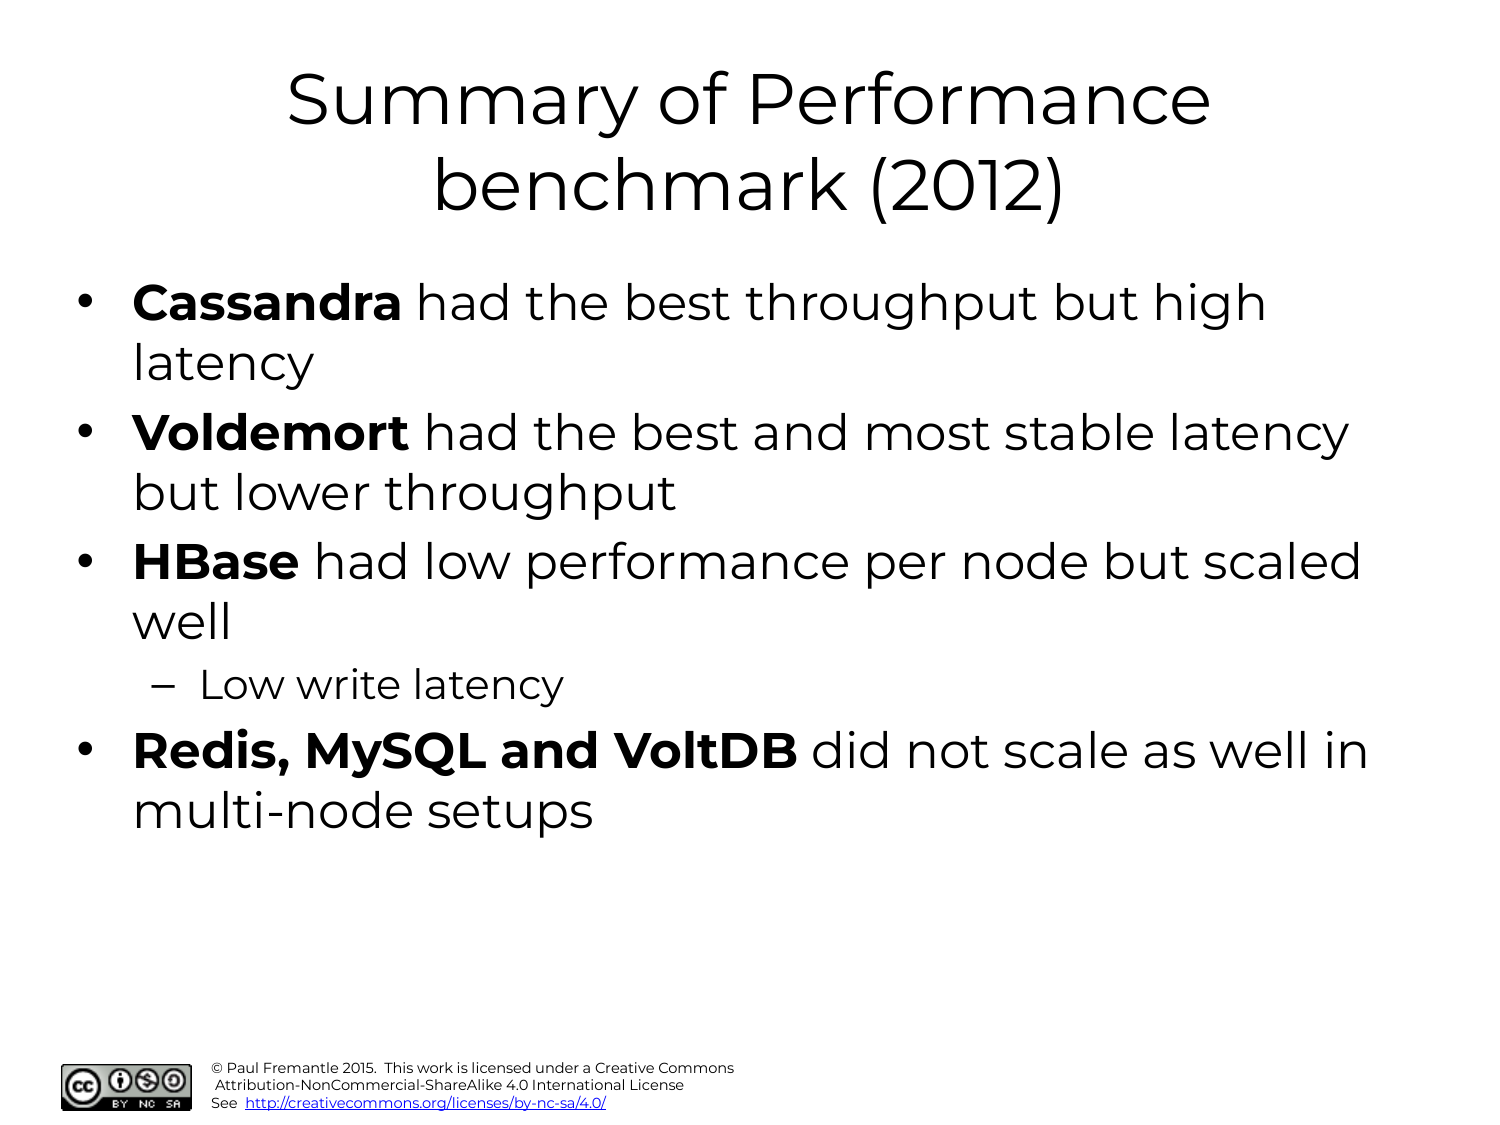

# Summary of Performance benchmark (2012)
Cassandra had the best throughput but high latency
Voldemort had the best and most stable latency but lower throughput
HBase had low performance per node but scaled well
Low write latency
Redis, MySQL and VoltDB did not scale as well in multi-node setups